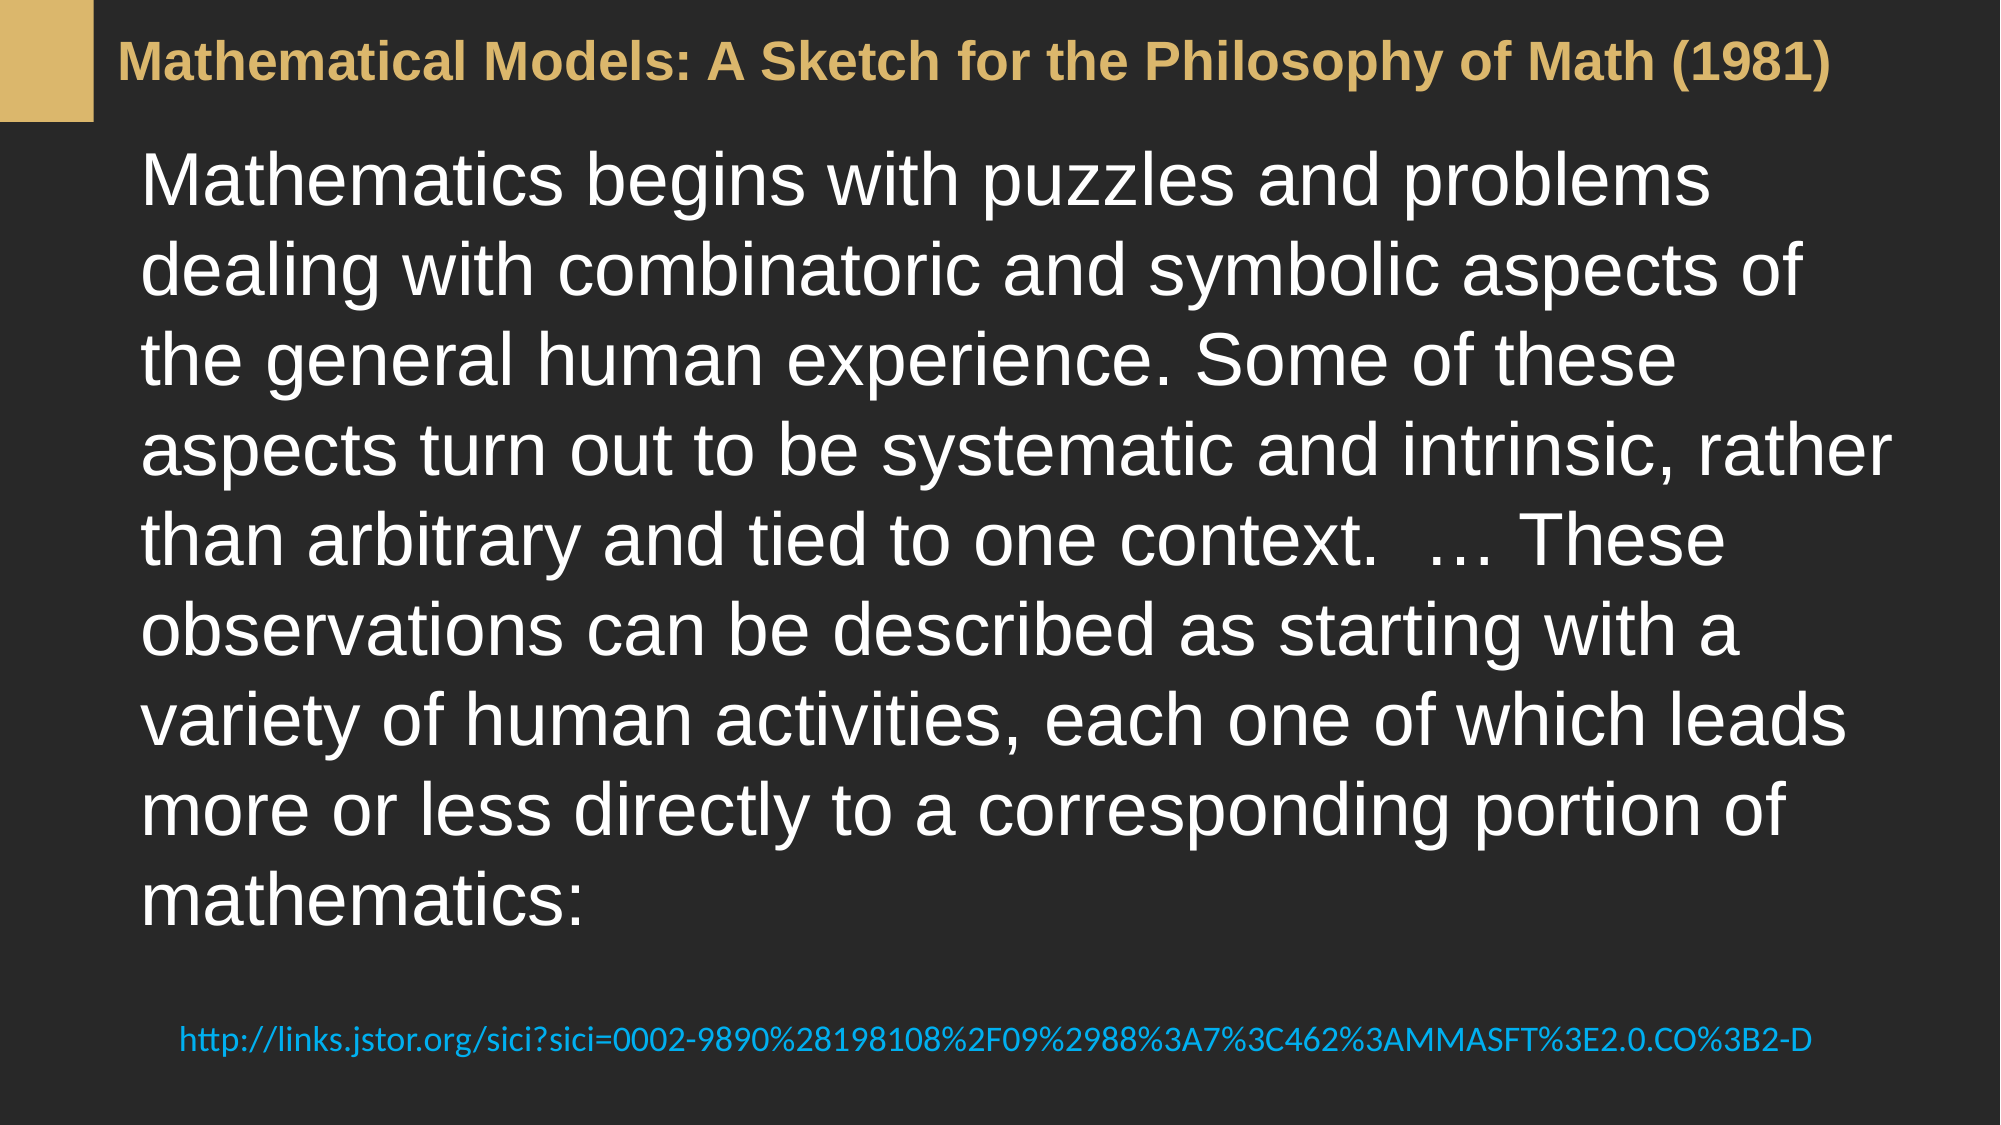

Mathematical Models: A Sketch for the Philosophy of Math (1981)
Mathematics begins with puzzles and problems dealing with combinatoric and symbolic aspects of the general human experience. Some of these aspects turn out to be systematic and intrinsic, rather than arbitrary and tied to one context.  … These observations can be described as starting with a variety of human activities, each one of which leads more or less directly to a corresponding portion of mathematics:
http://links.jstor.org/sici?sici=0002-9890%28198108%2F09%2988%3A7%3C462%3AMMASFT%3E2.0.CO%3B2-D